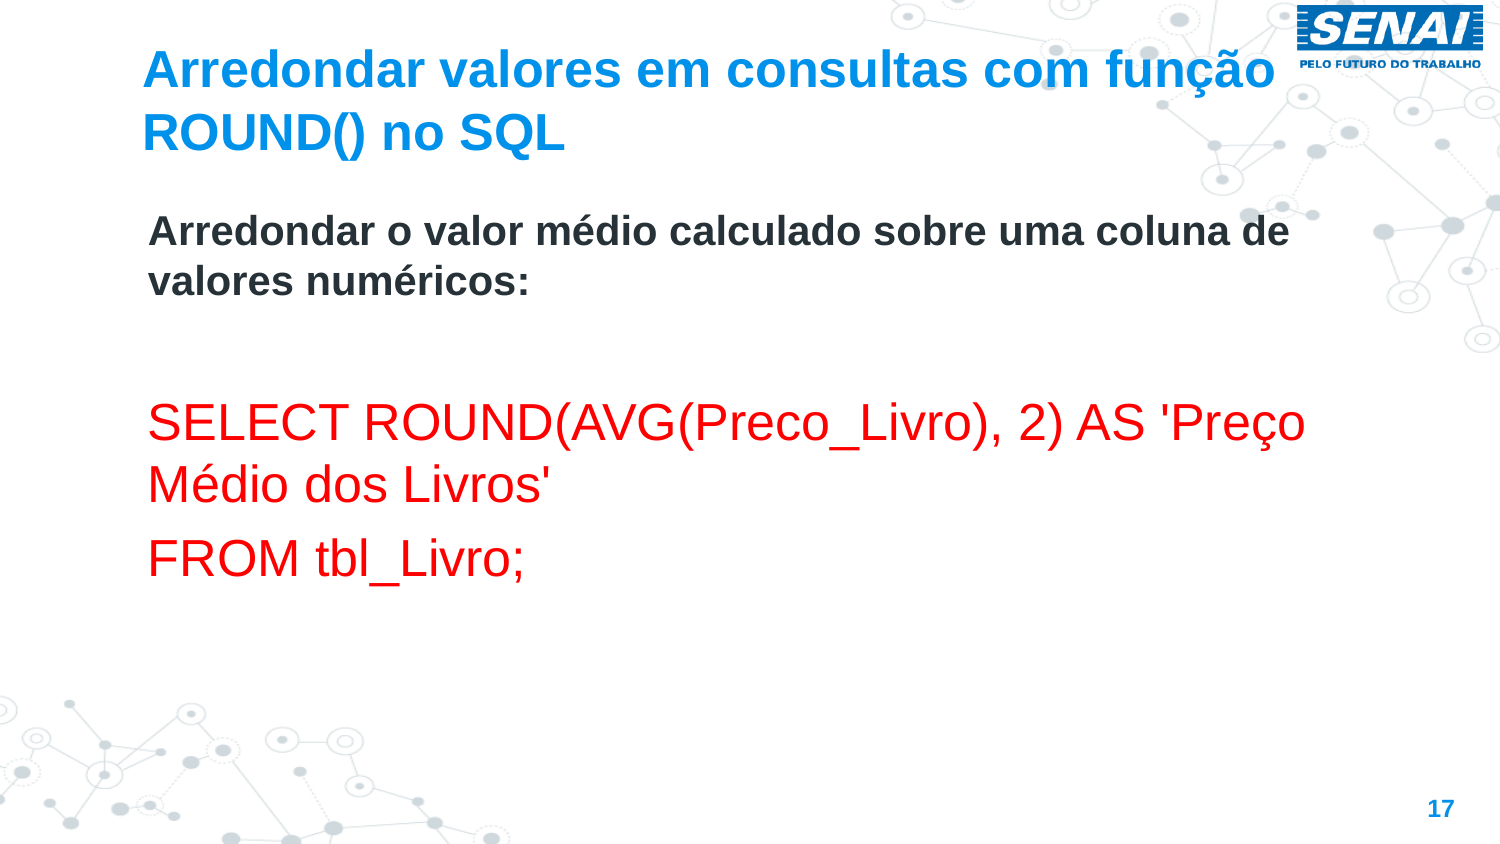

# Arredondar valores em consultas com função ROUND() no SQL
Arredondar o valor médio calculado sobre uma coluna de valores numéricos:

SELECT ROUND(AVG(Preco_Livro), 2) AS 'Preço Médio dos Livros'
FROM tbl_Livro;
17